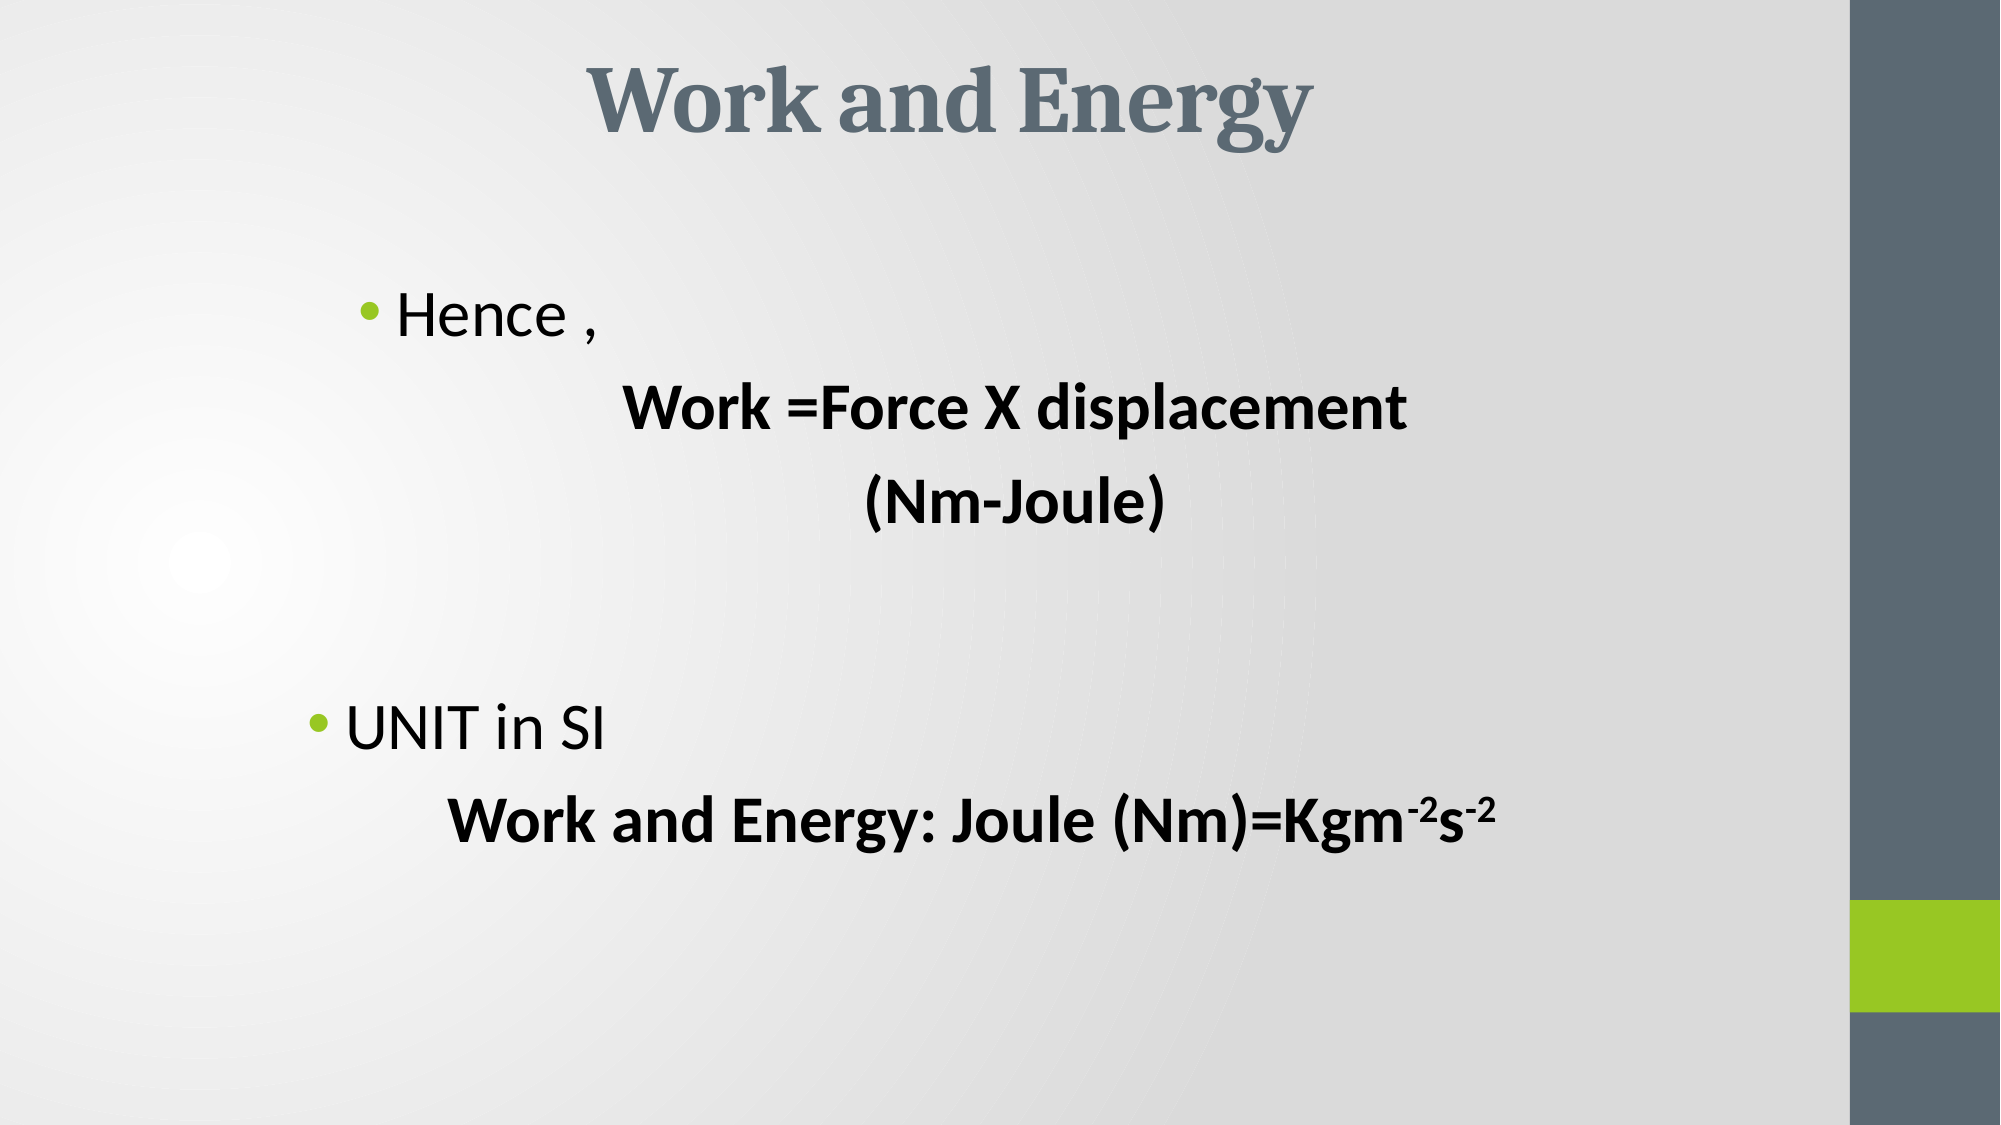

# Work and Energy
Hence ,
 Work =Force X displacement
(Nm-Joule)
UNIT in SI
 Work and Energy: Joule (Nm)=Kgm-2s-2